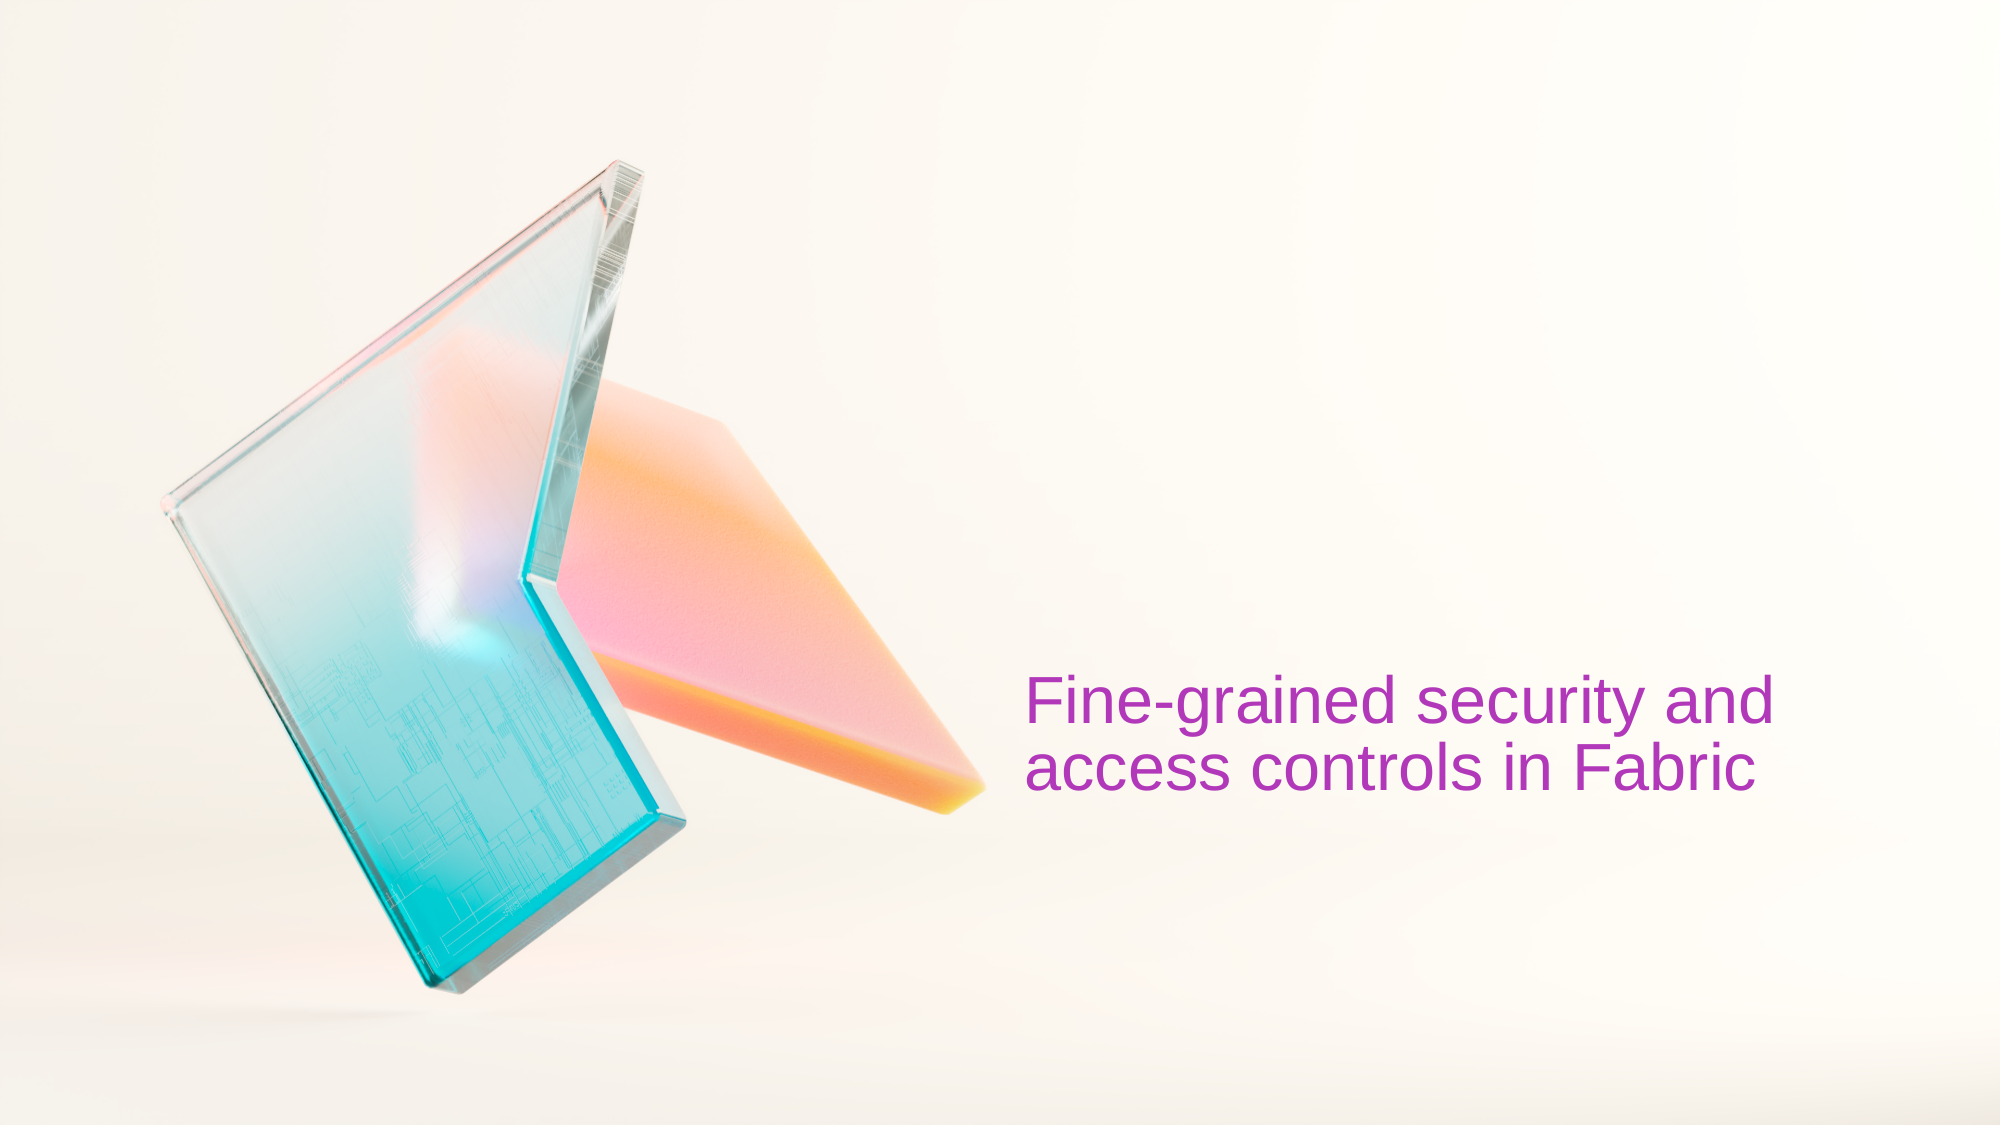

Fine-grained security and access controls in Fabric